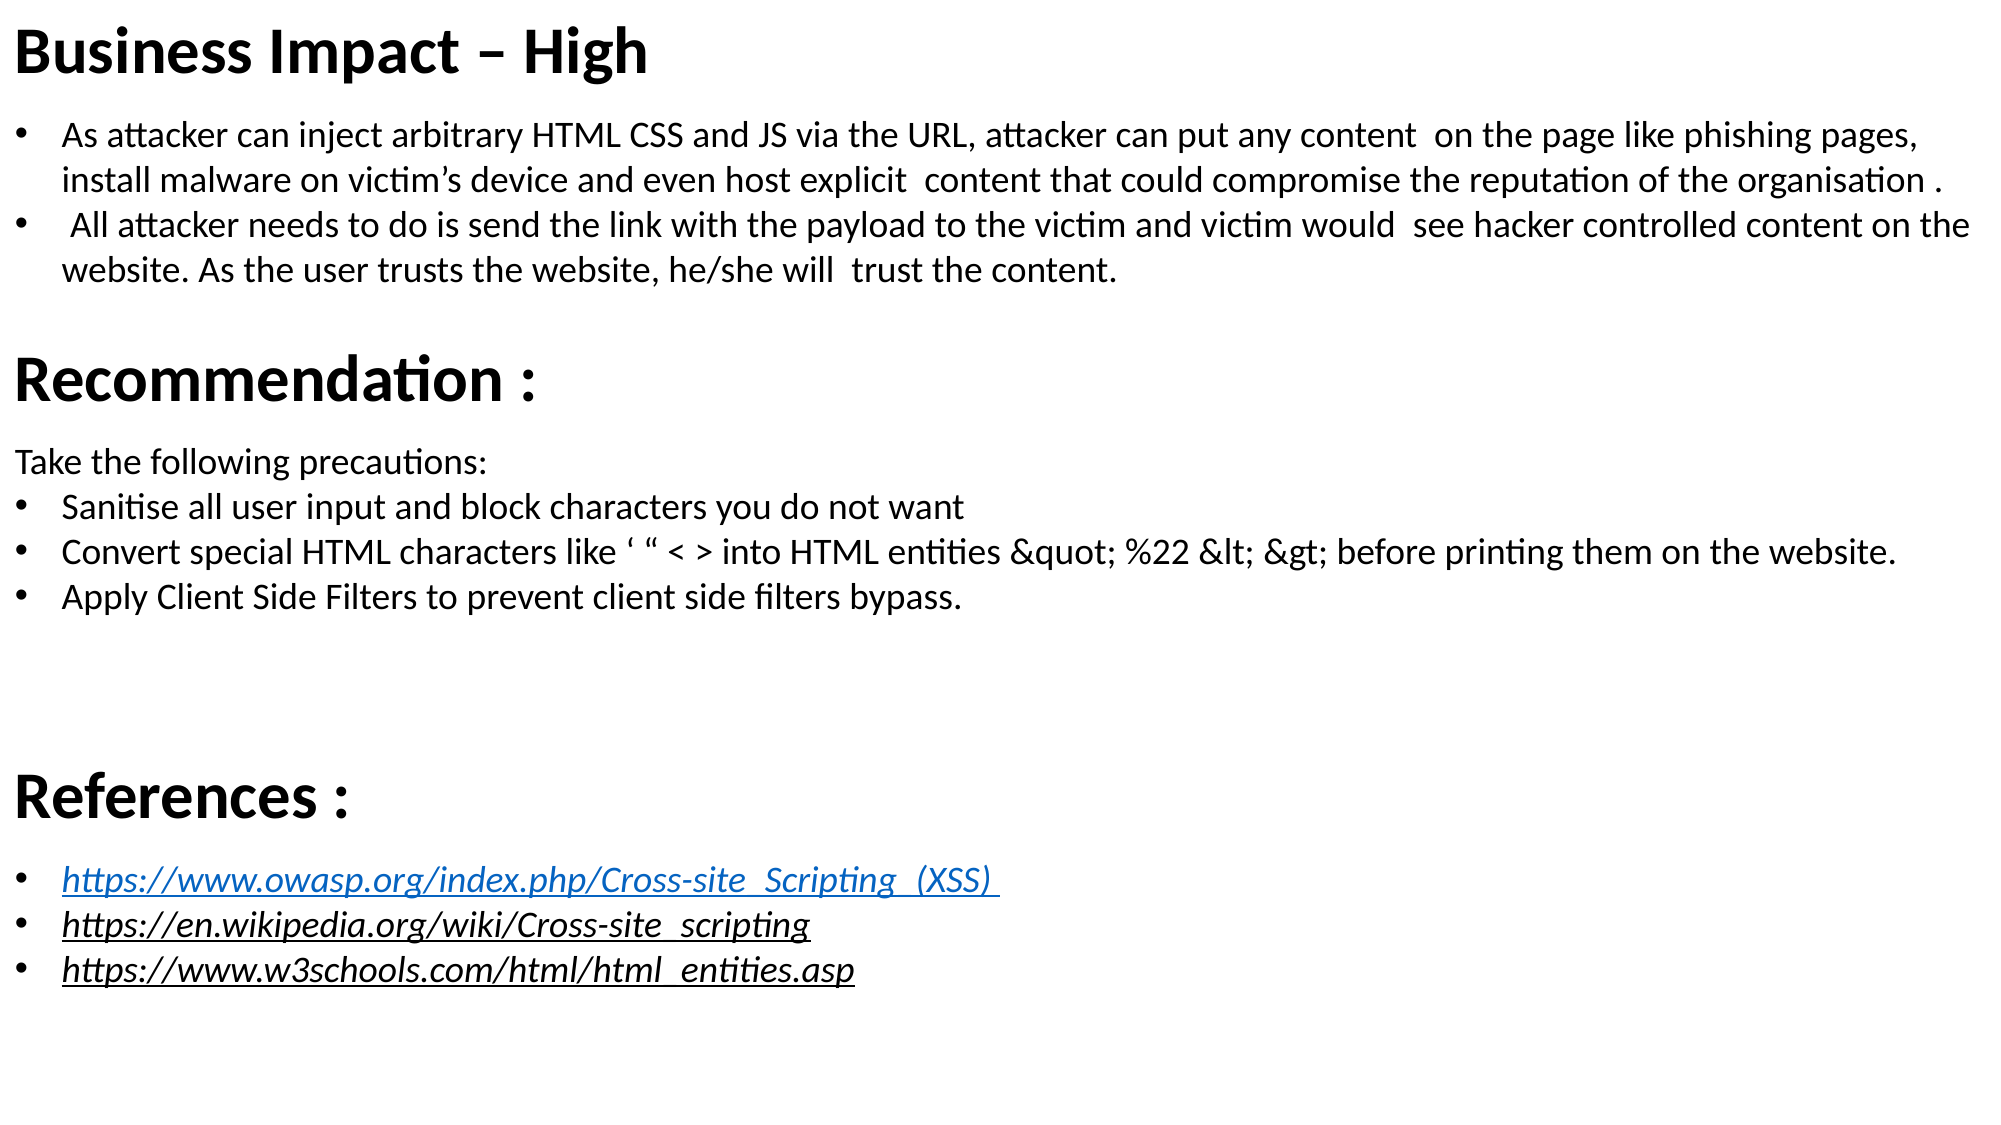

Business Impact – High

As attacker can inject arbitrary HTML CSS and JS via the URL, attacker can put any content  on the page like phishing pages, install malware on victim’s device and even host explicit  content that could compromise the reputation of the organisation .
 All attacker needs to do is send the link with the payload to the victim and victim would  see hacker controlled content on the website. As the user trusts the website, he/she will  trust the content.

Recommendation :

Take the following precautions:
Sanitise all user input and block characters you do not want
Convert special HTML characters like ‘ “ < > into HTML entities &quot; %22 &lt; &gt; before printing them on the website.
Apply Client Side Filters to prevent client side filters bypass.

References :

https://www.owasp.org/index.php/Cross-site_Scripting_(XSS)
https://en.wikipedia.org/wiki/Cross-site_scripting
https://www.w3schools.com/html/html_entities.asp